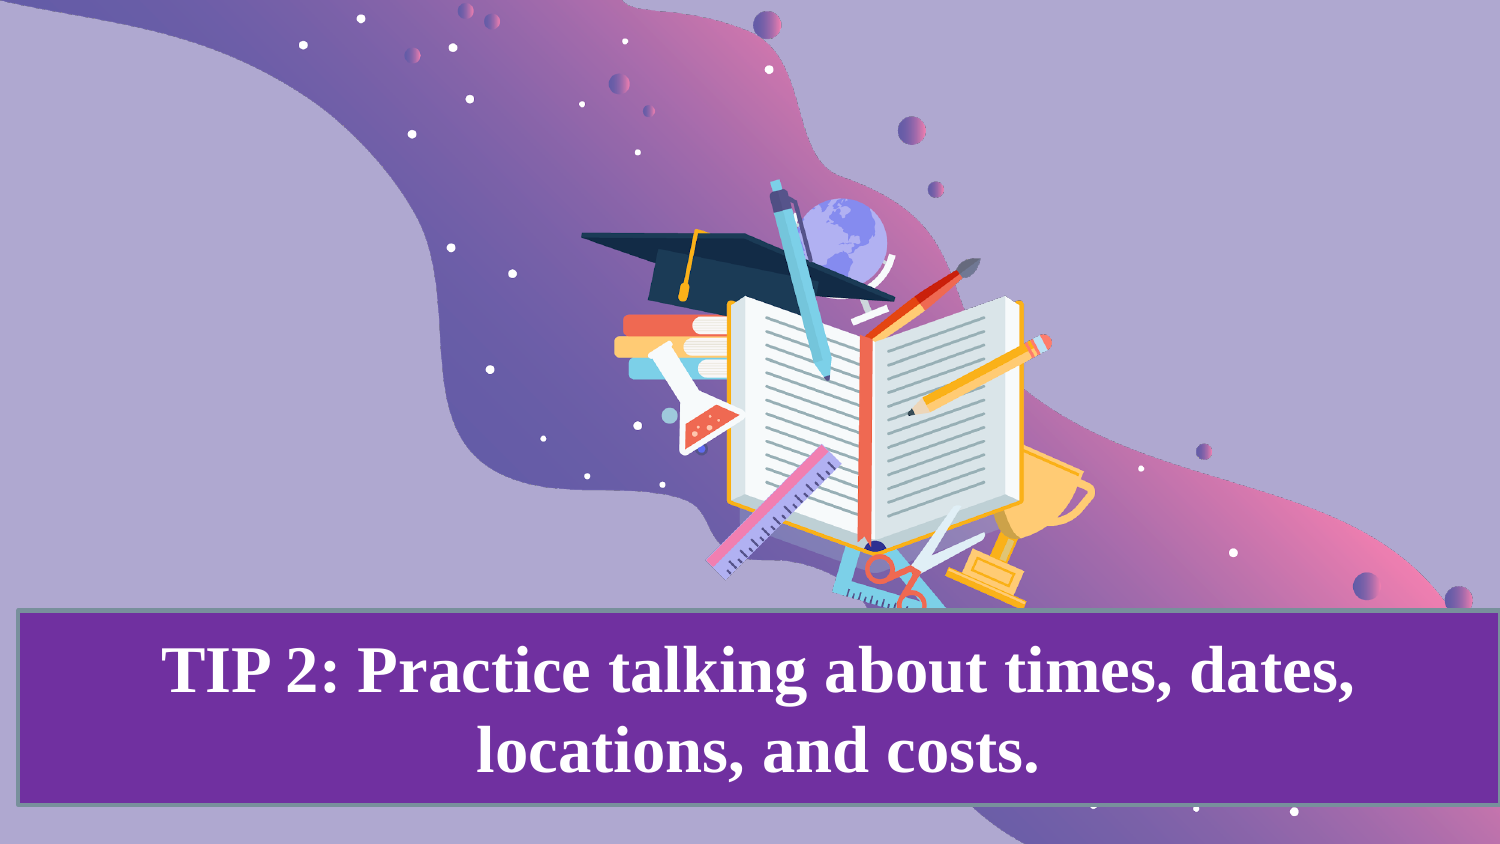

TIP 2: Practice talking about times, dates, locations, and costs.